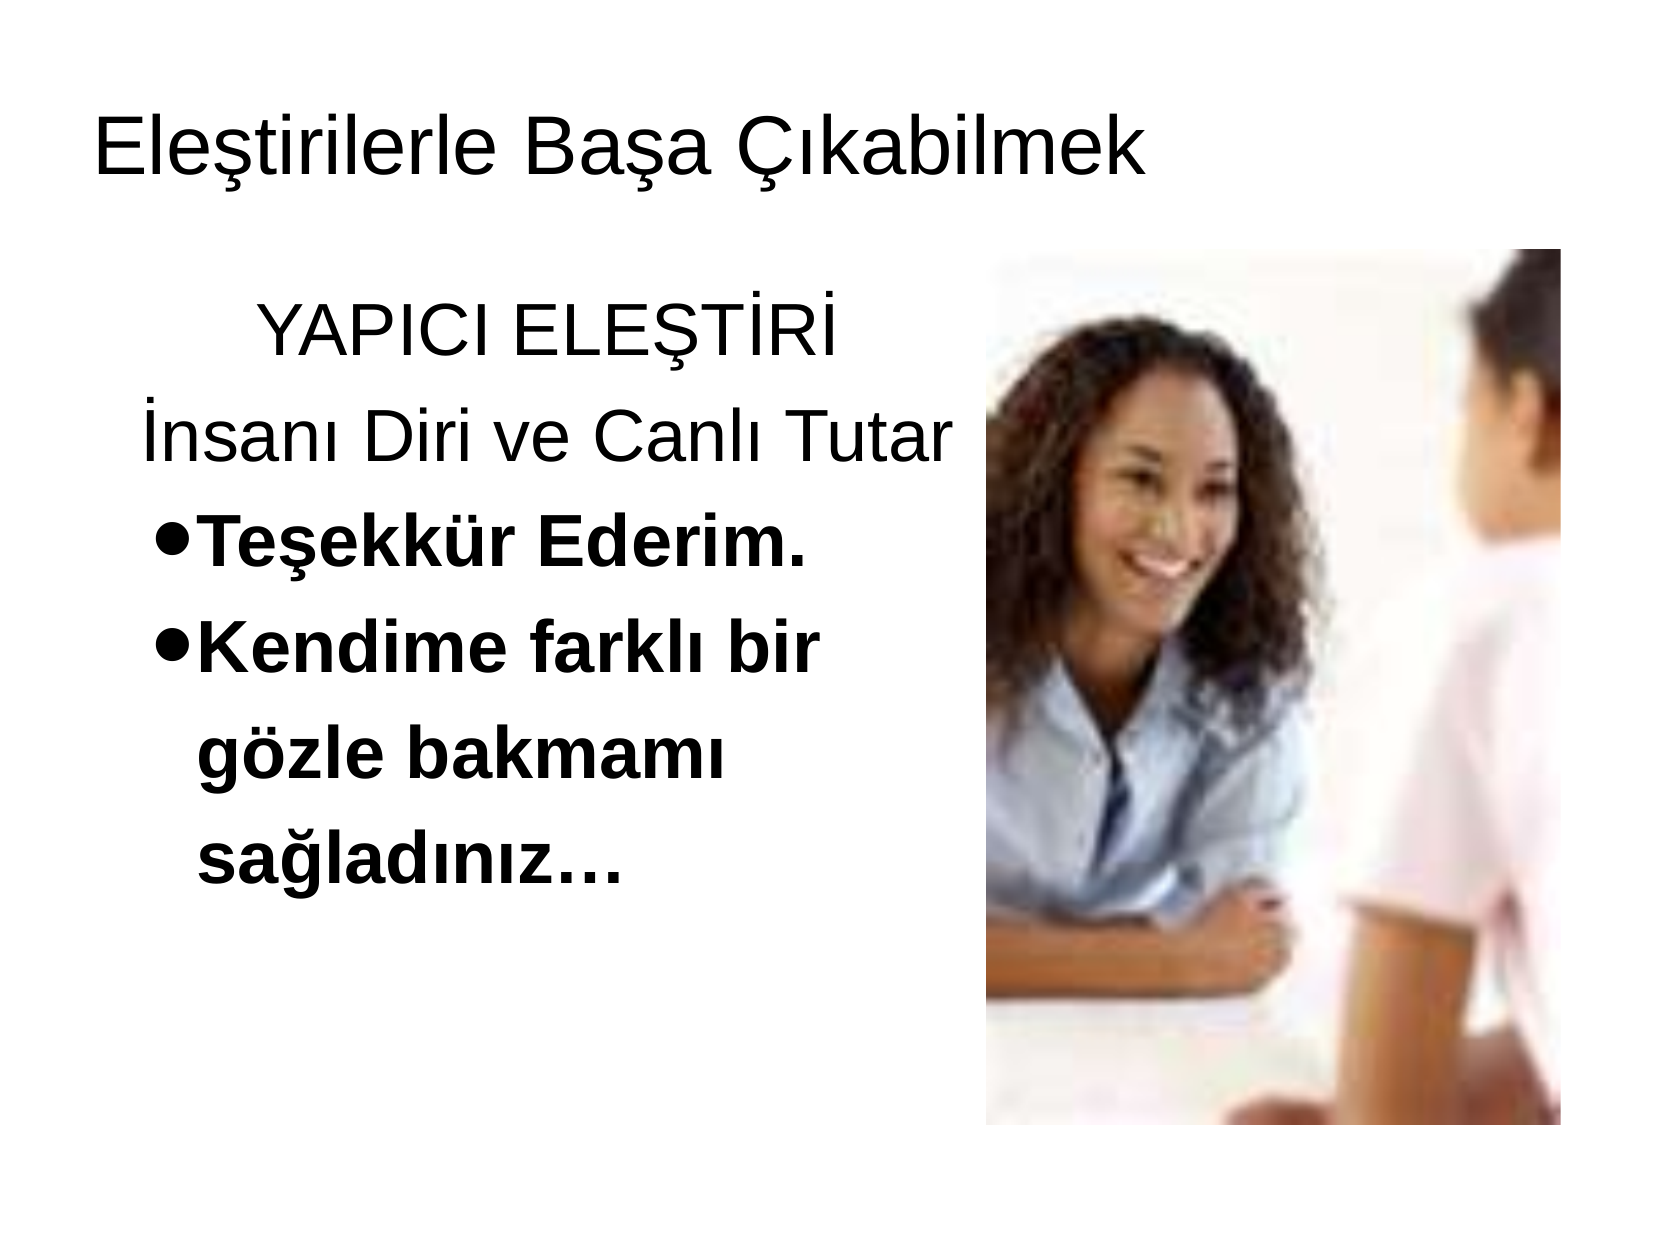

# Eleştirilerle Başa Çıkabilmek

YAPICI ELEŞTİRİ
İnsanı Diri ve Canlı Tutar
Teşekkür Ederim.
Kendime farklı bir gözle bakmamı sağladınız…